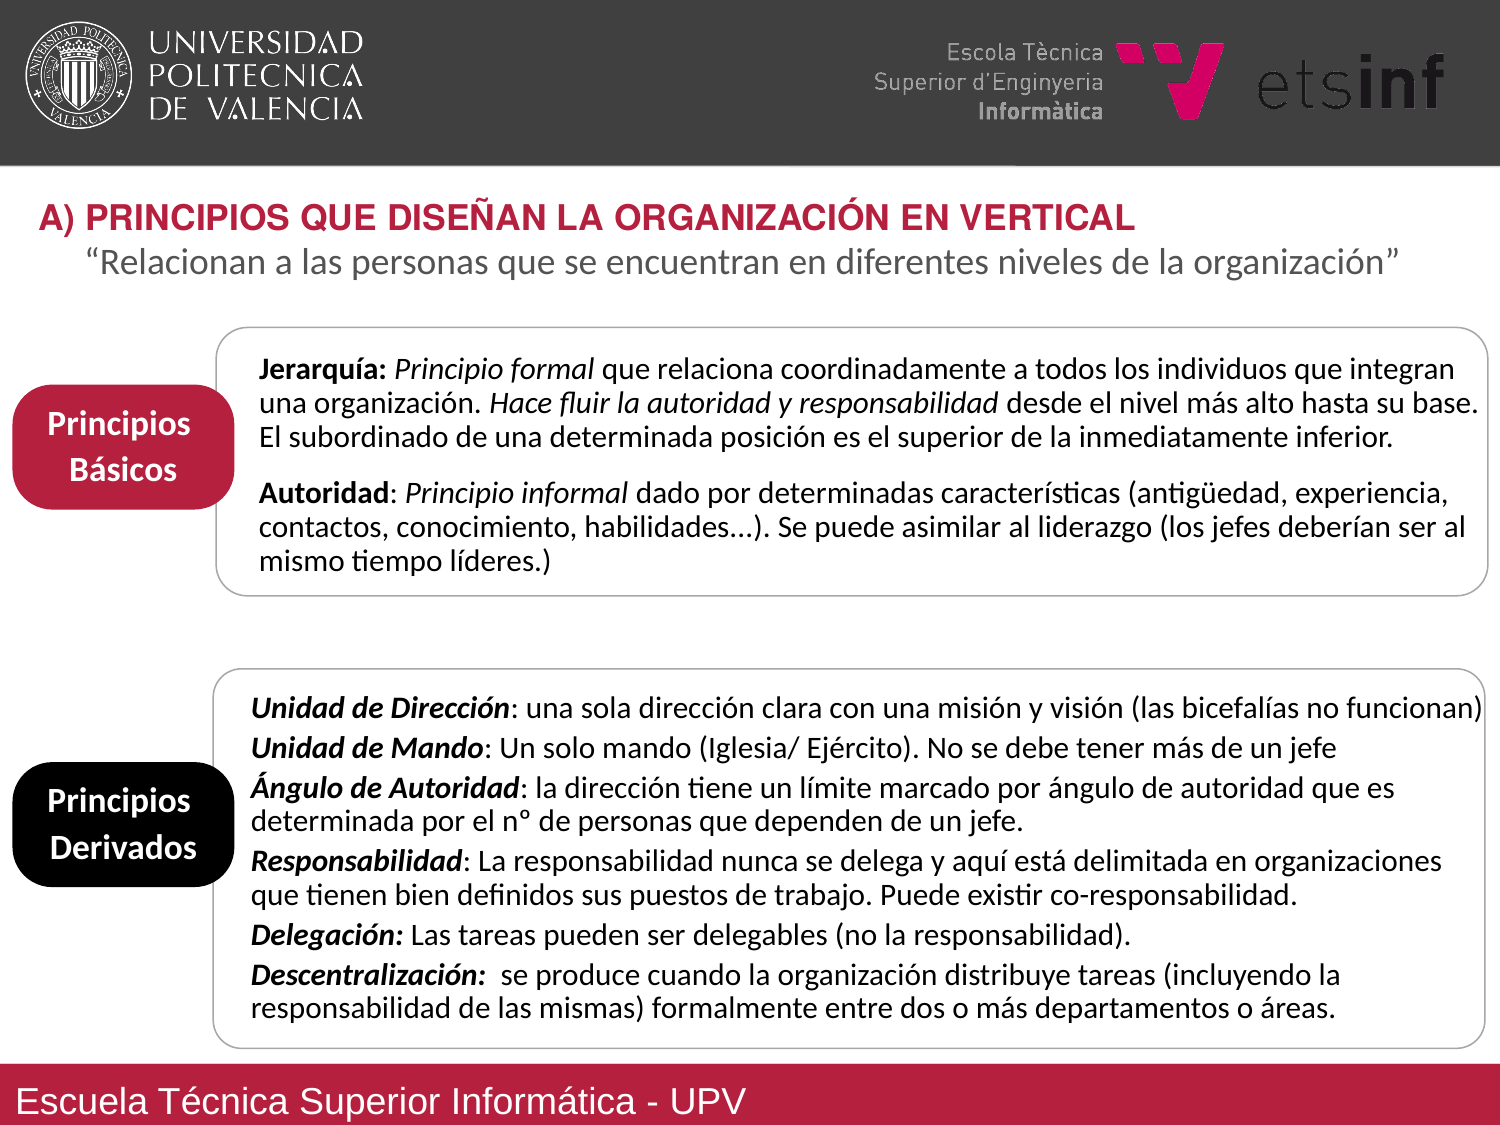

# A) PRINCIPIOS QUE DISEÑAN LA ORGANIZACIÓN EN VERTICAL
“Relacionan a las personas que se encuentran en diferentes niveles de la organización”

Jerarquía: Principio formal que relaciona coordinadamente a todos los individuos que integran una organización. Hace fluir la autoridad y responsabilidad desde el nivel más alto hasta su base. El subordinado de una determinada posición es el superior de la inmediatamente inferior.

Principios
Básicos
Autoridad: Principio informal dado por determinadas características (antigüedad, experiencia, contactos, conocimiento, habilidades...). Se puede asimilar al liderazgo (los jefes deberían ser al mismo tiempo líderes.)
Unidad de Dirección: una sola dirección clara con una misión y visión (las bicefalías no funcionan)
Unidad de Mando: Un solo mando (Iglesia/ Ejército). No se debe tener más de un jefe
Ángulo de Autoridad: la dirección tiene un límite marcado por ángulo de autoridad que es determinada por el nº de personas que dependen de un jefe.
Responsabilidad: La responsabilidad nunca se delega y aquí está delimitada en organizaciones que tienen bien definidos sus puestos de trabajo. Puede existir co-responsabilidad.
Delegación: Las tareas pueden ser delegables (no la responsabilidad).
Descentralización:  se produce cuando la organización distribuye tareas (incluyendo la responsabilidad de las mismas) formalmente entre dos o más departamentos o áreas.

Principios
Derivados